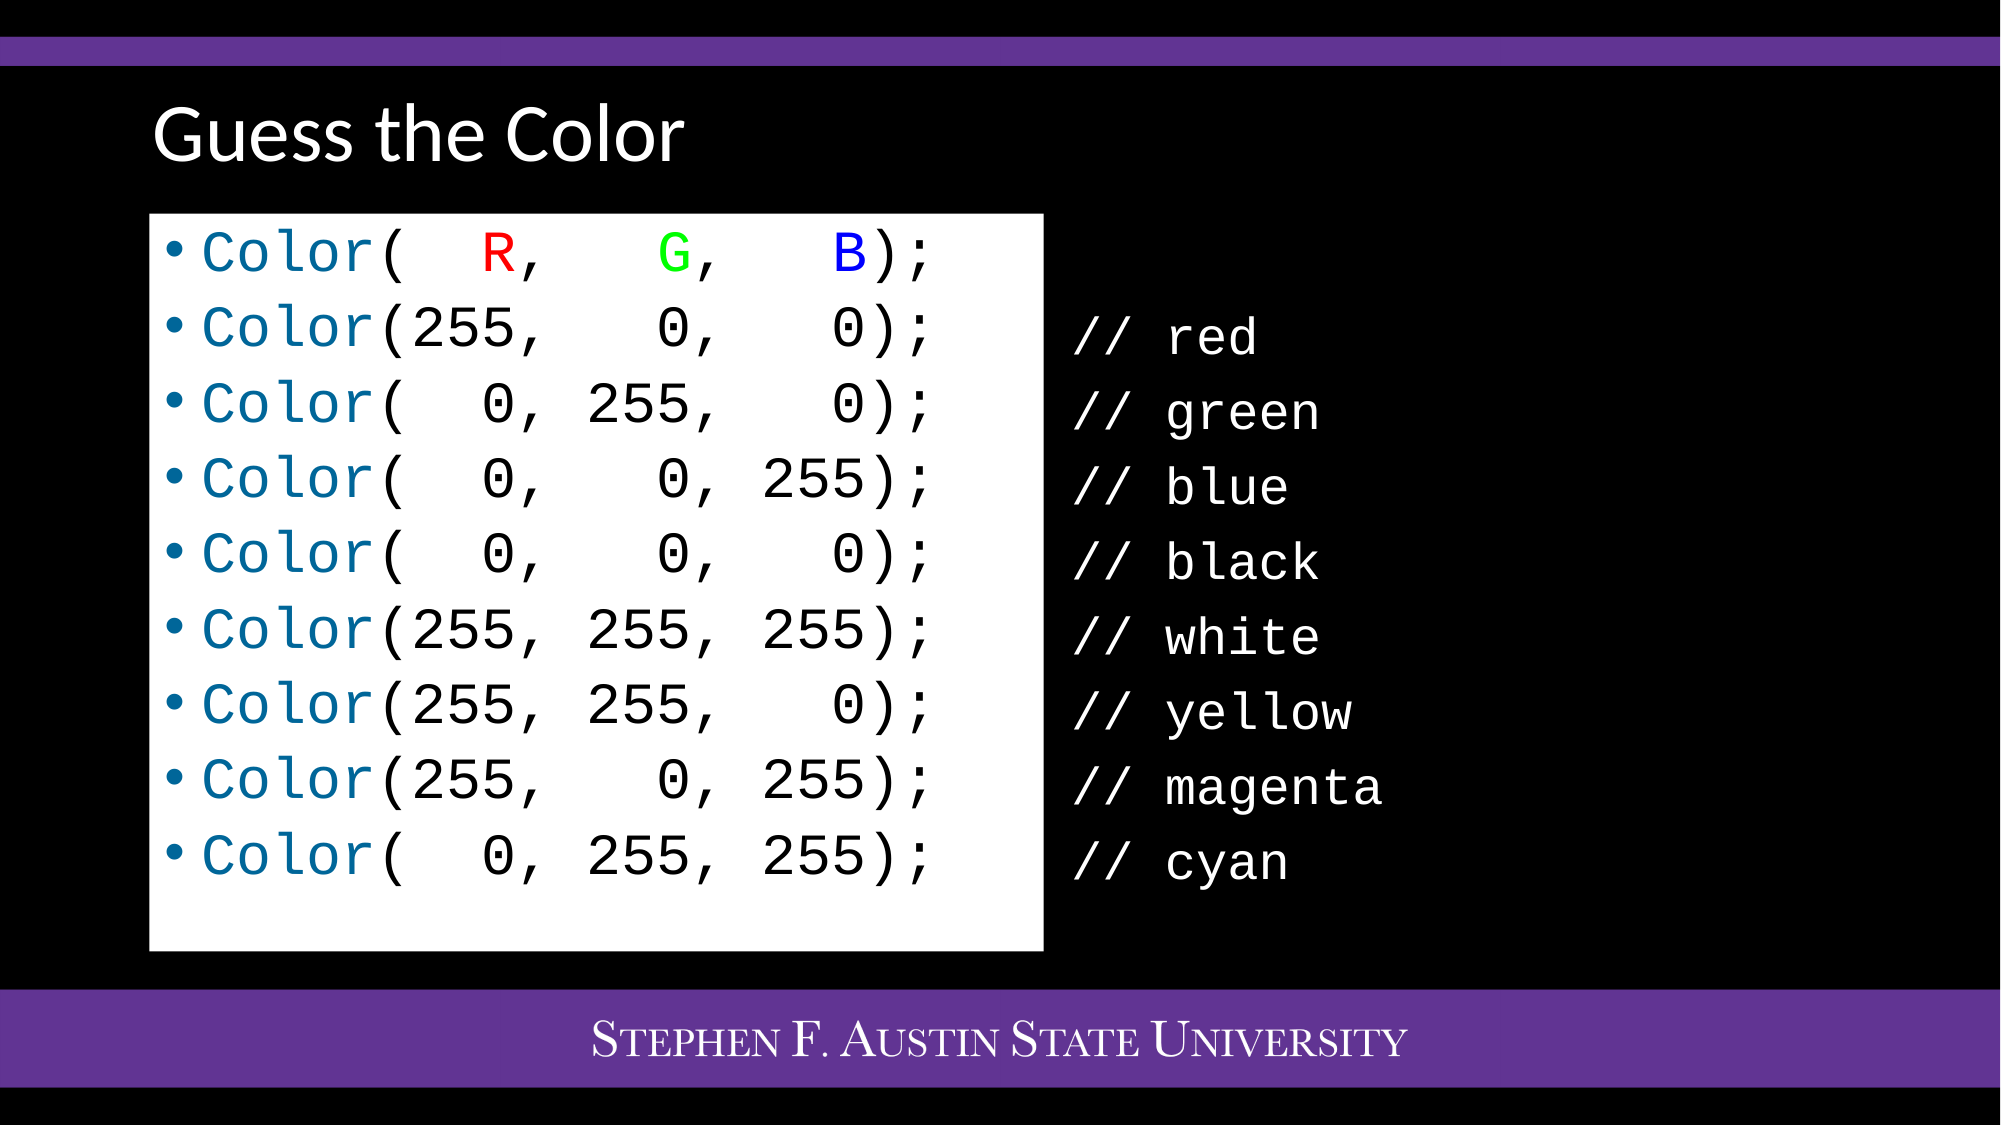

# Guess the Color
Color(  R,   G,   B);
Color(255,   0,   0);
Color(  0, 255,   0);
Color(  0,   0, 255);
Color(  0,   0,   0);
Color(255, 255, 255);
Color(255, 255,   0);
Color(255,   0, 255);
Color(  0, 255, 255);
// red
// green
// blue
// black
// white
// yellow
// magenta
// cyan